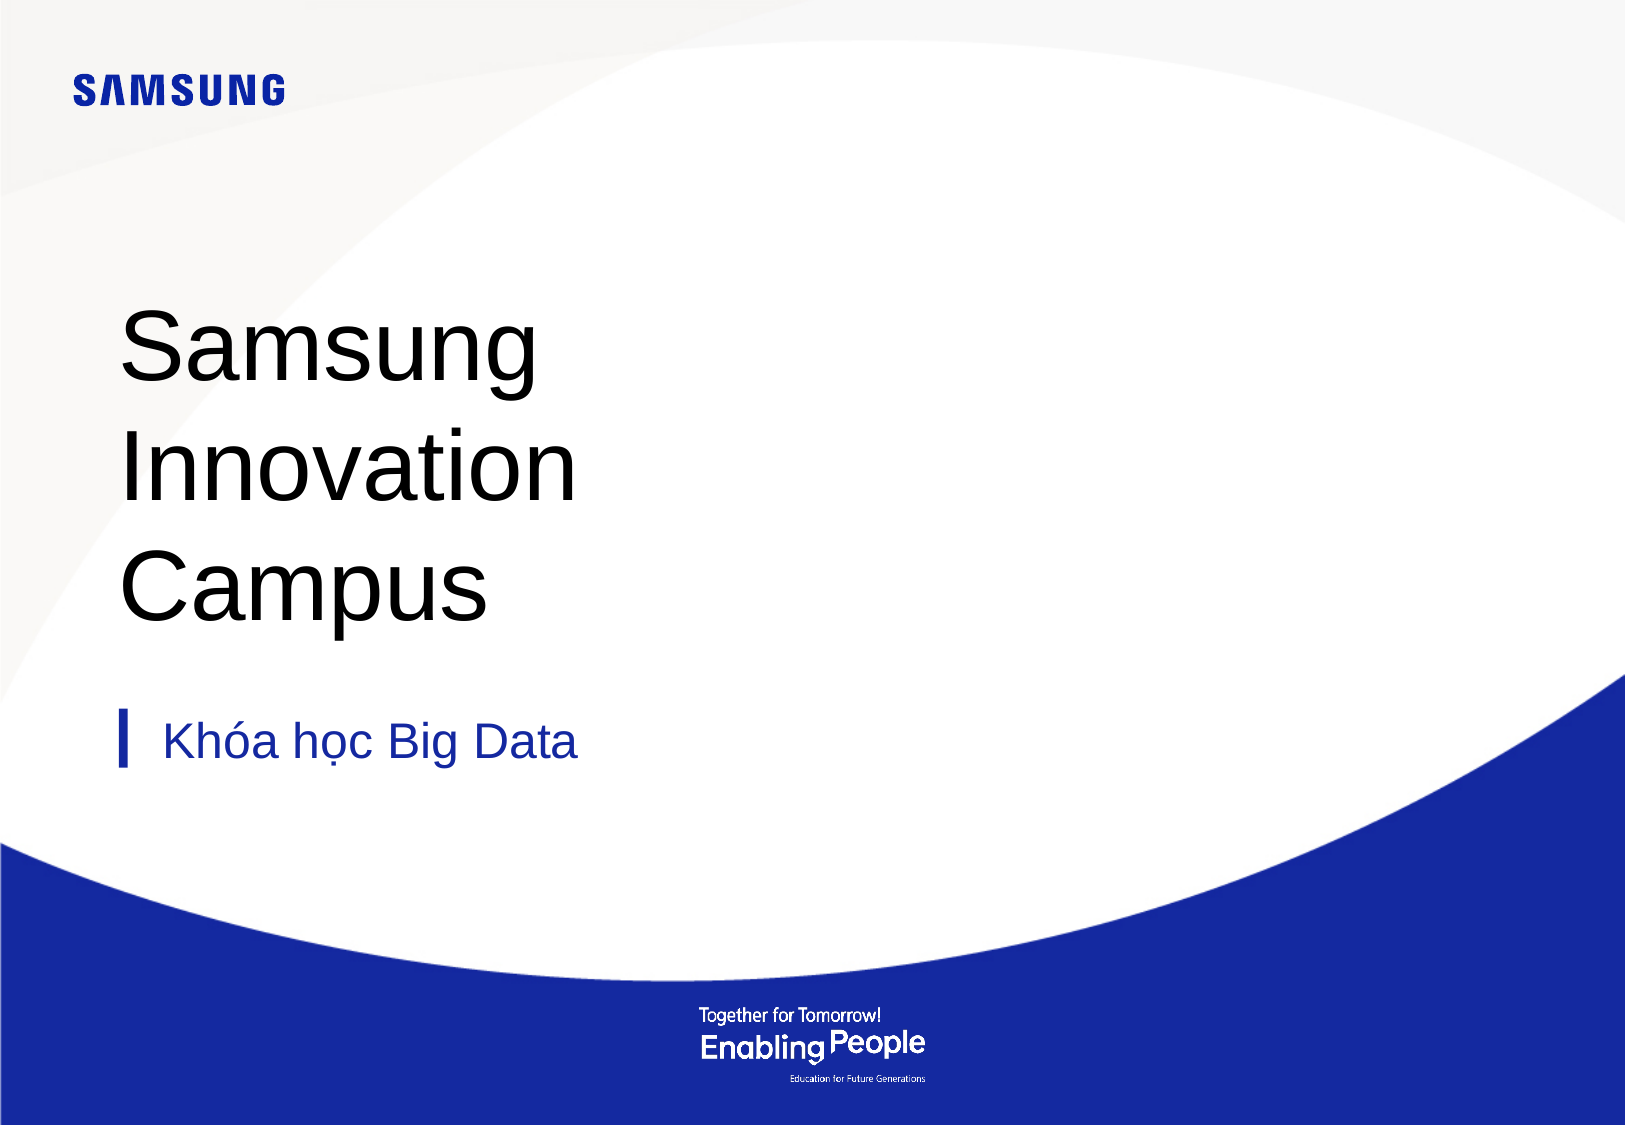

Samsung
Innovation
Campus

Khóa học Big Data